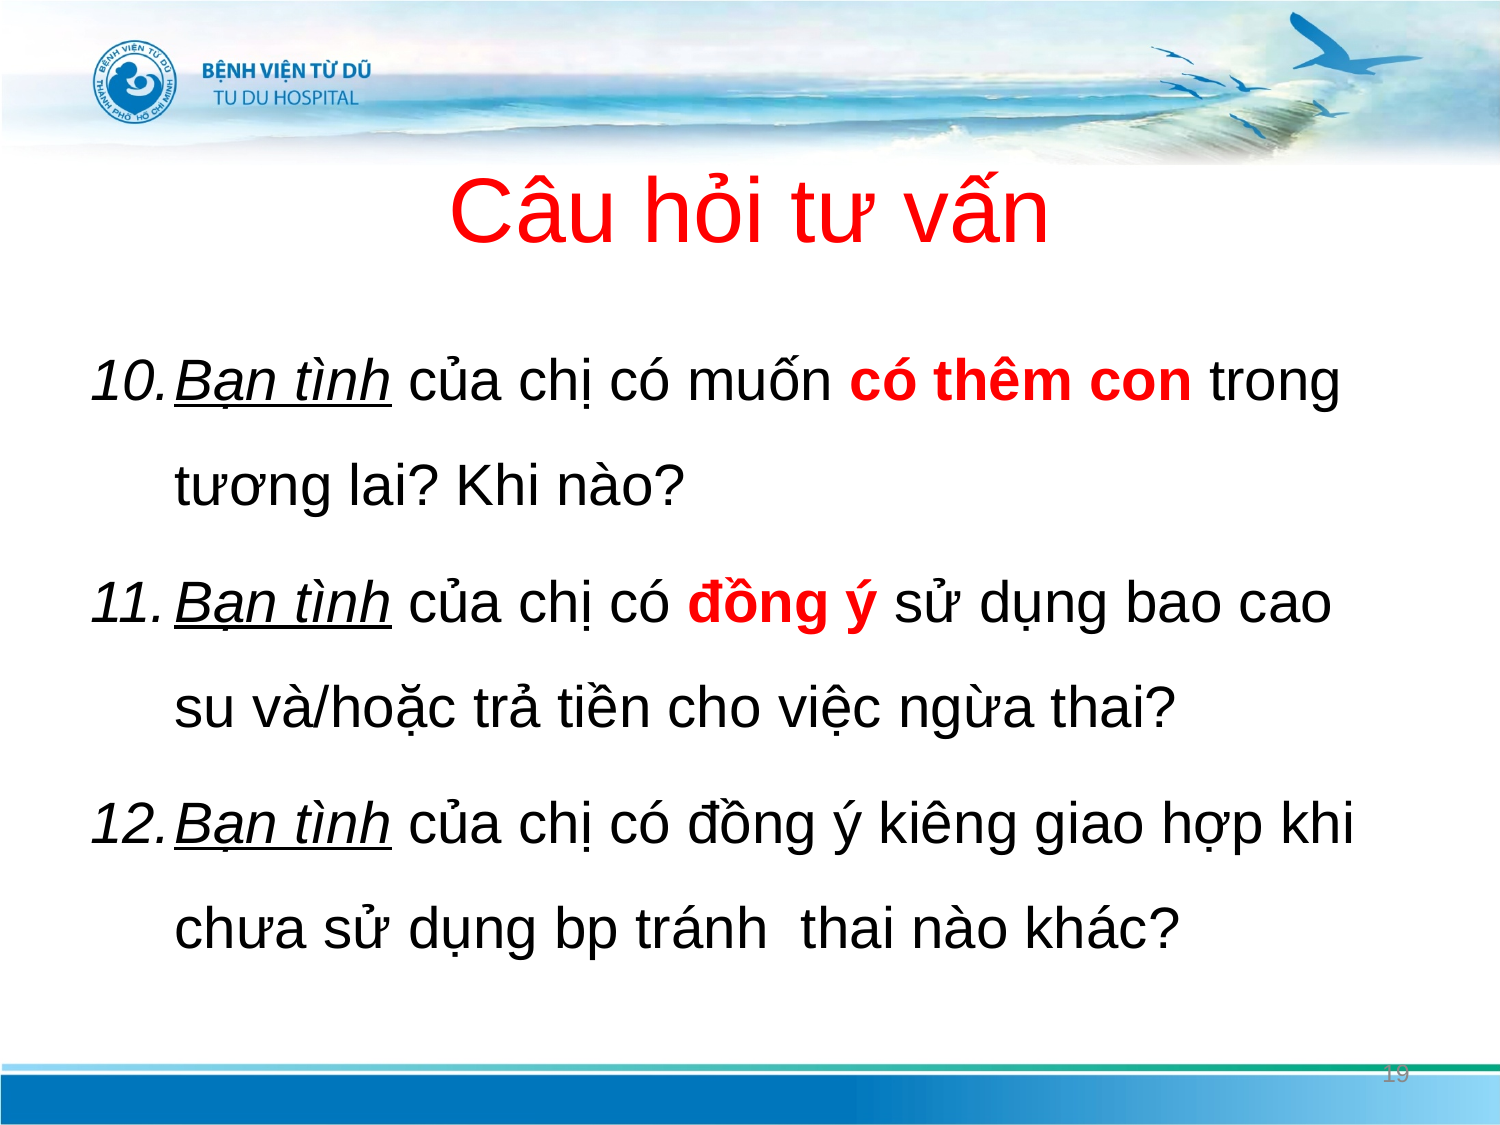

# Câu hỏi tư vấn
Bạn tình của chị có muốn có thêm con trong tương lai? Khi nào?
Bạn tình của chị có đồng ý sử dụng bao cao su và/hoặc trả tiền cho việc ngừa thai?
Bạn tình của chị có đồng ý kiêng giao hợp khi chưa sử dụng bp tránh  thai nào khác?

19